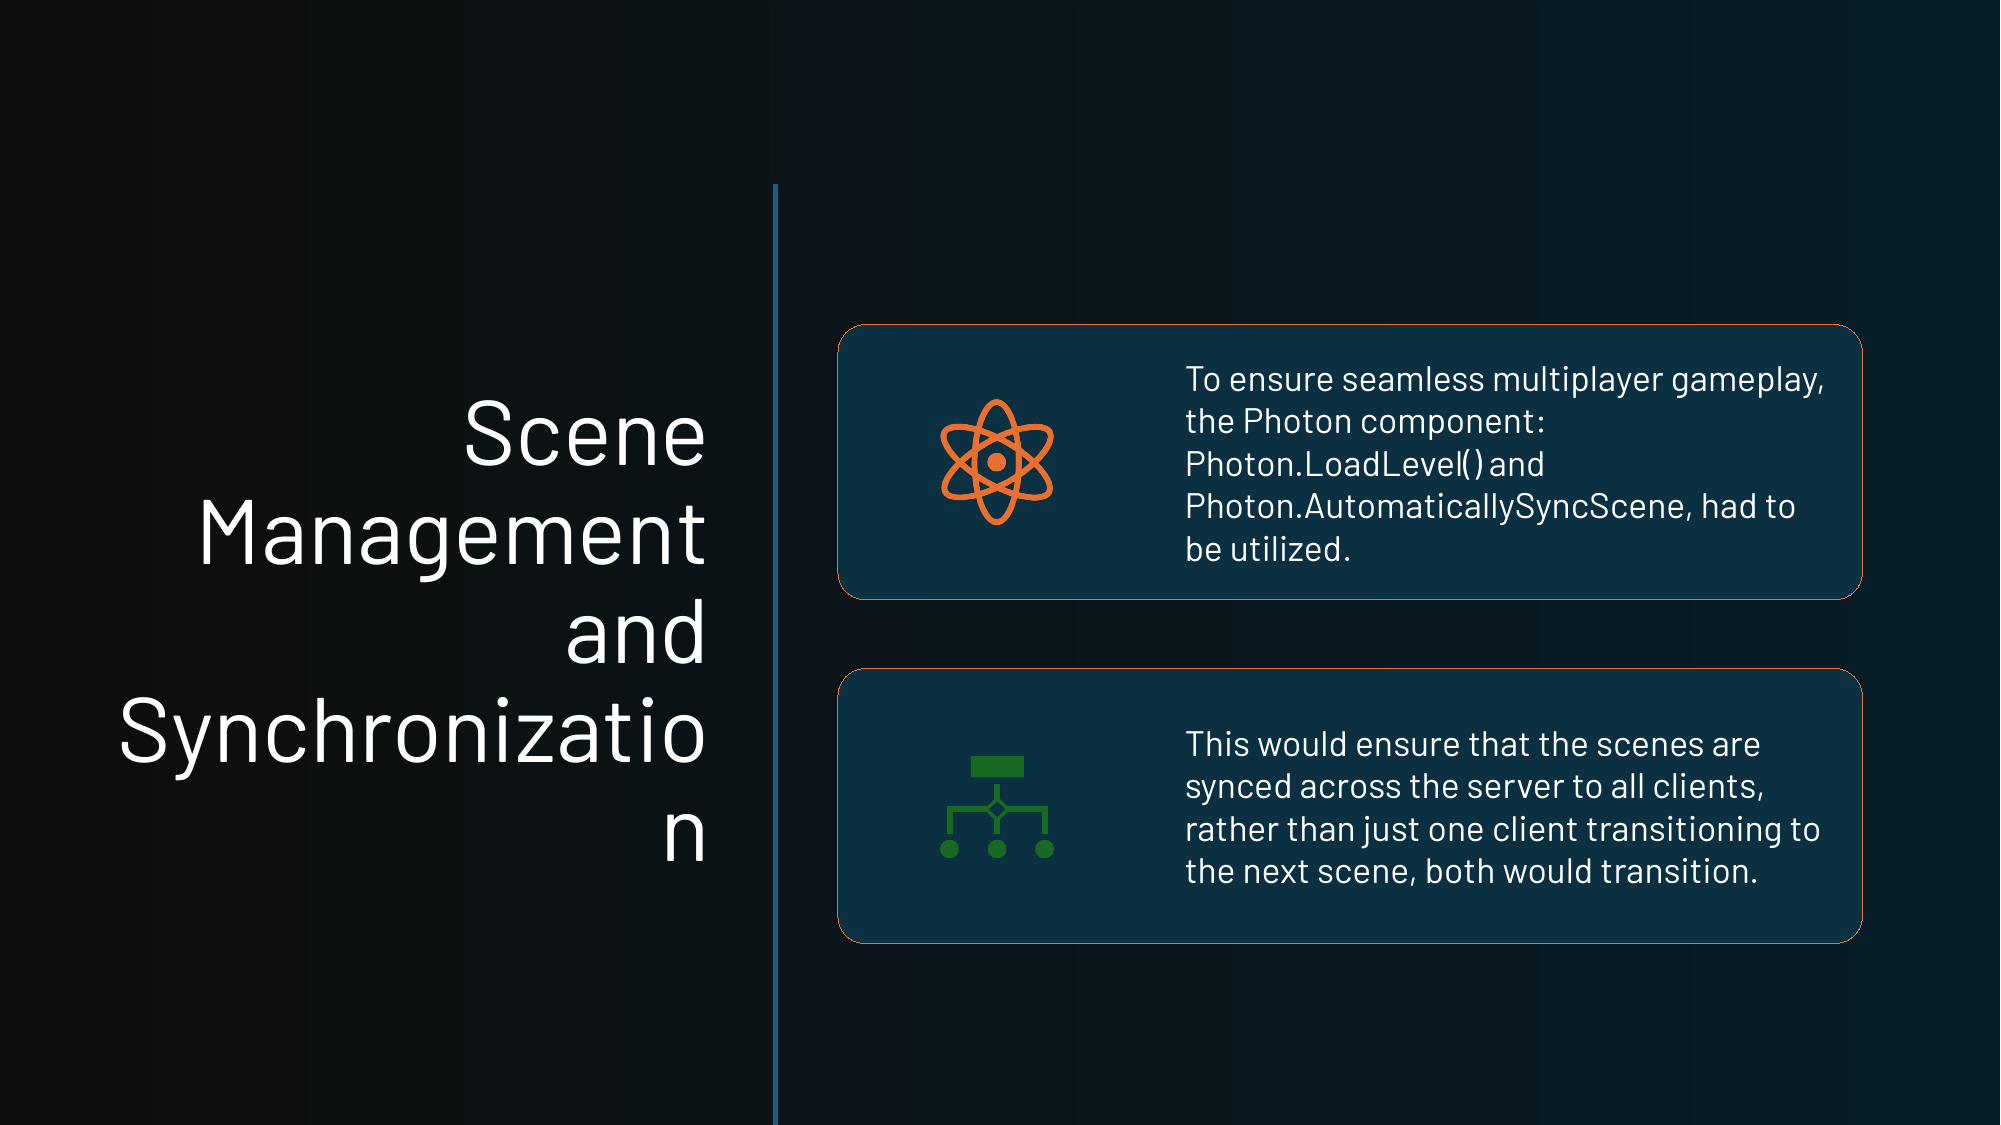

# Scene Management and Synchronization
To ensure seamless multiplayer gameplay, the Photon component: Photon.LoadLevel() and Photon.AutomaticallySyncScene, had to be utilized.
This would ensure that the scenes are synced across the server to all clients, rather than just one client transitioning to the next scene, both would transition.